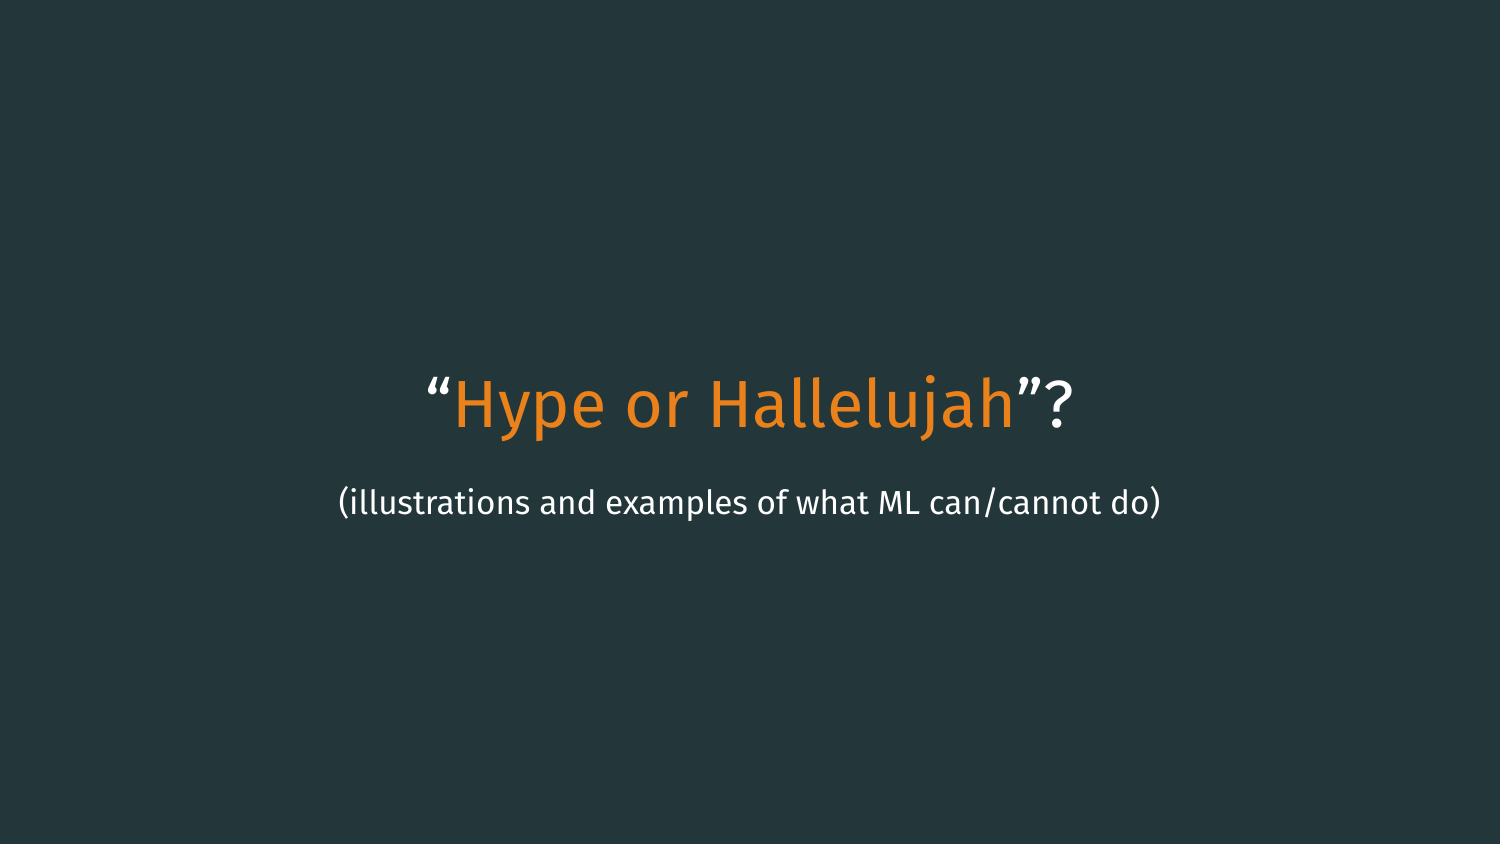

“Hype or Hallelujah”?

(illustrations and examples of what ML can/cannot do)